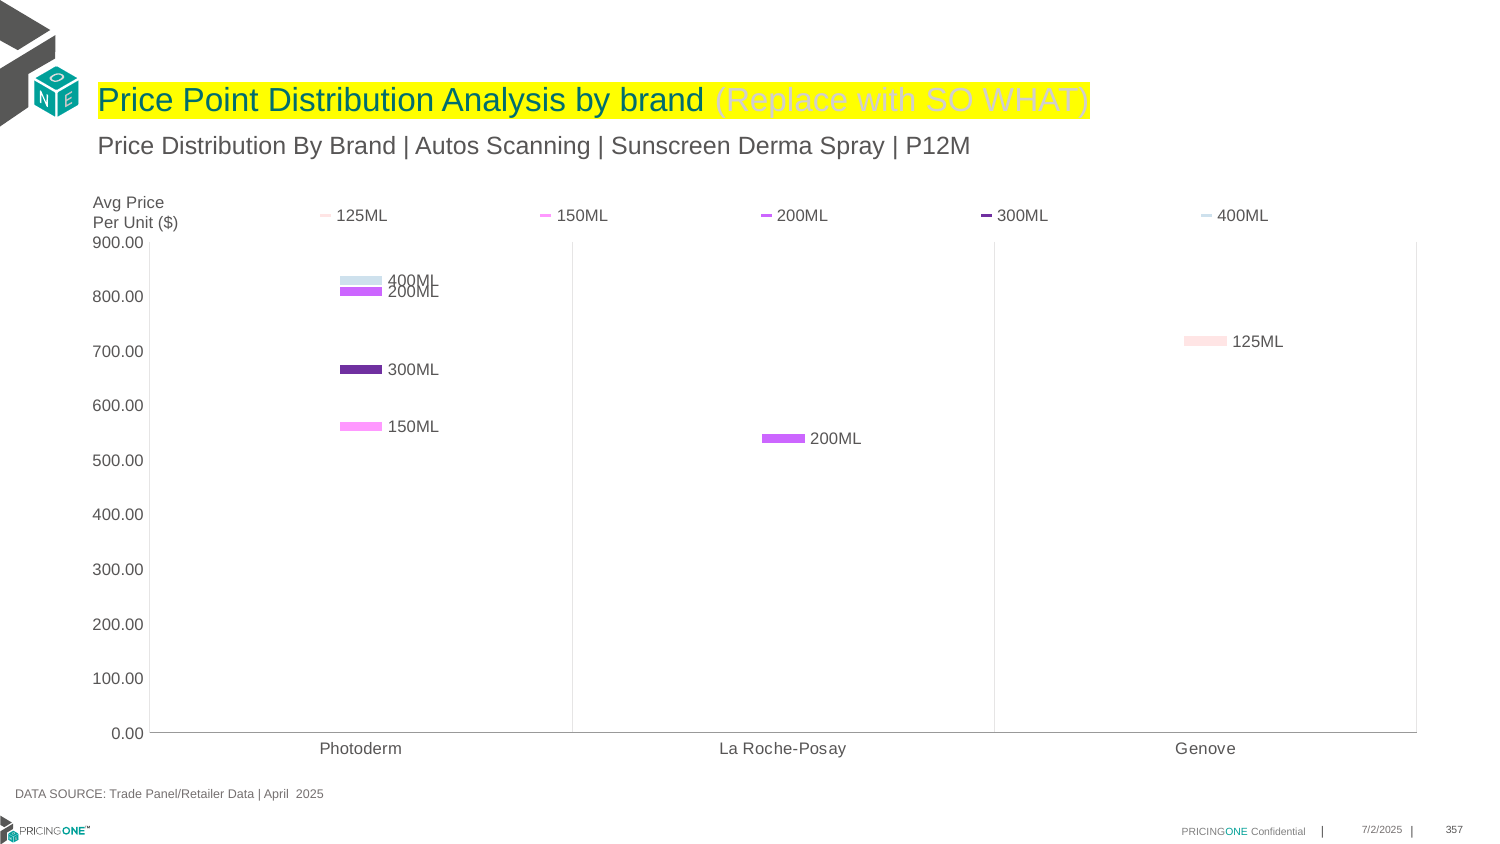

# Price Point Distribution Analysis by brand (Replace with SO WHAT)
Price Distribution By Brand | Autos Scanning | Sunscreen Derma Spray | P12M

### Chart

| Category | 125ML | 150ML | 200ML | 300ML | 400ML |
|---|---|---|---|---|---|
| Photoderm | None | 561.5132 | 809.6862 | 666.2387 | 829.0714 |
| La Roche-Posay | None | None | 539.4432 | None | None |
| Genove | 718.2941 | None | None | None | None |
Avg Price
Per Unit ($)
DATA SOURCE: Trade Panel/Retailer Data | April  2025
7/2/2025
357